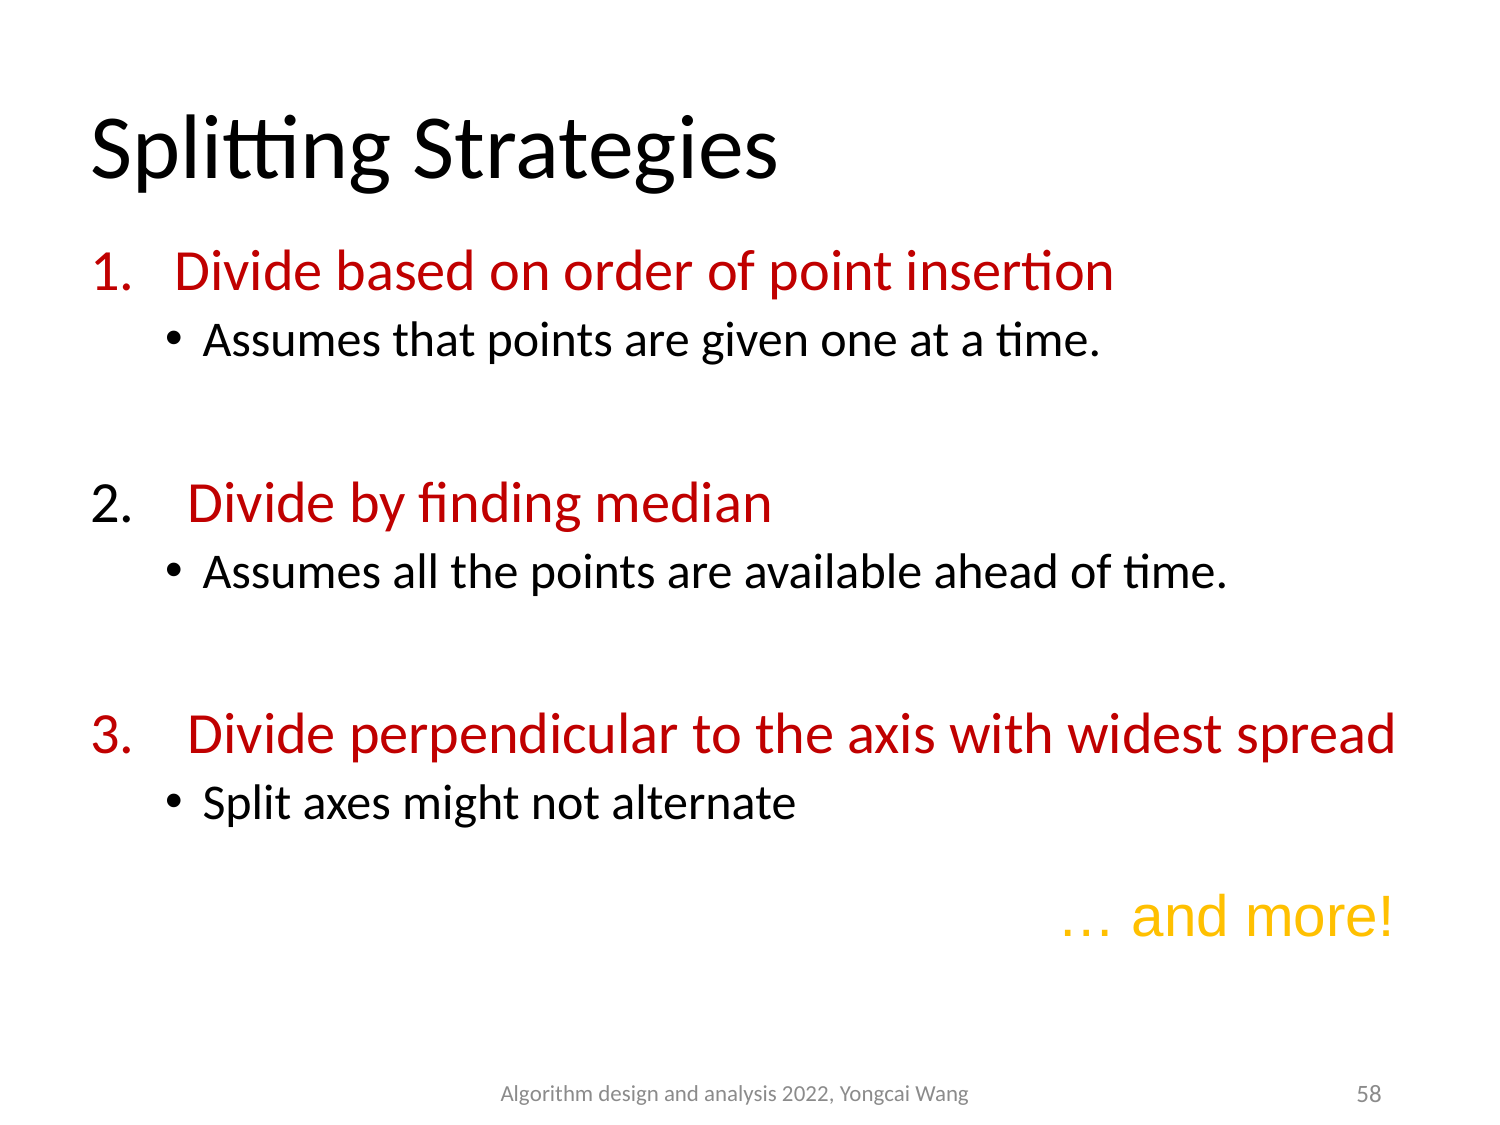

# Splitting Strategies
Divide based on order of point insertion
Assumes that points are given one at a time.

 Divide by finding median
Assumes all the points are available ahead of time.

 Divide perpendicular to the axis with widest spread
Split axes might not alternate

… and more!
Algorithm design and analysis 2022, Yongcai Wang
58